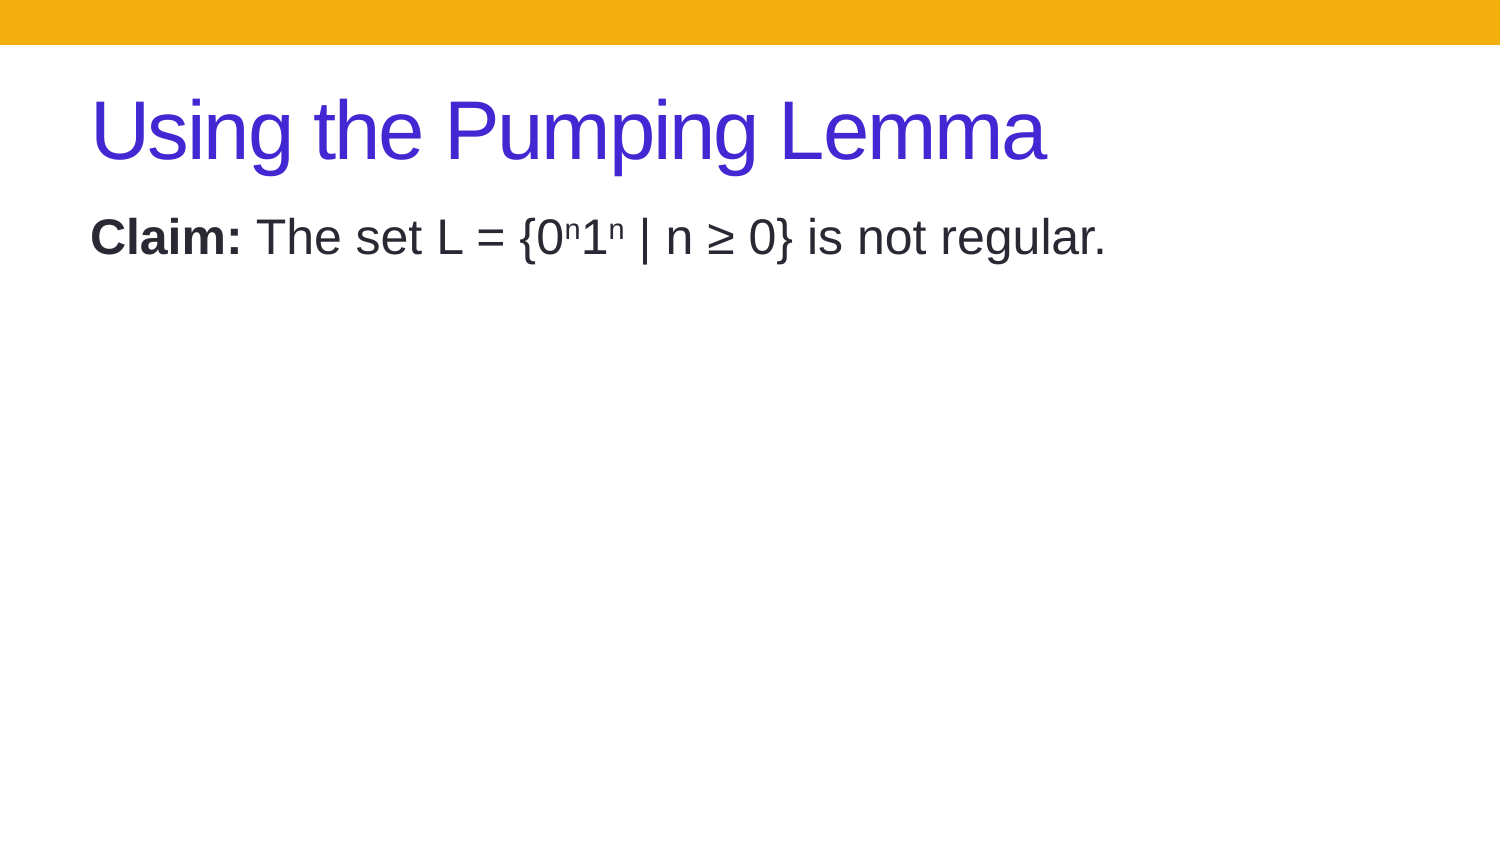

# Using the Pumping Lemma
Claim: The set L = {0n1n | n ≥ 0} is not regular.